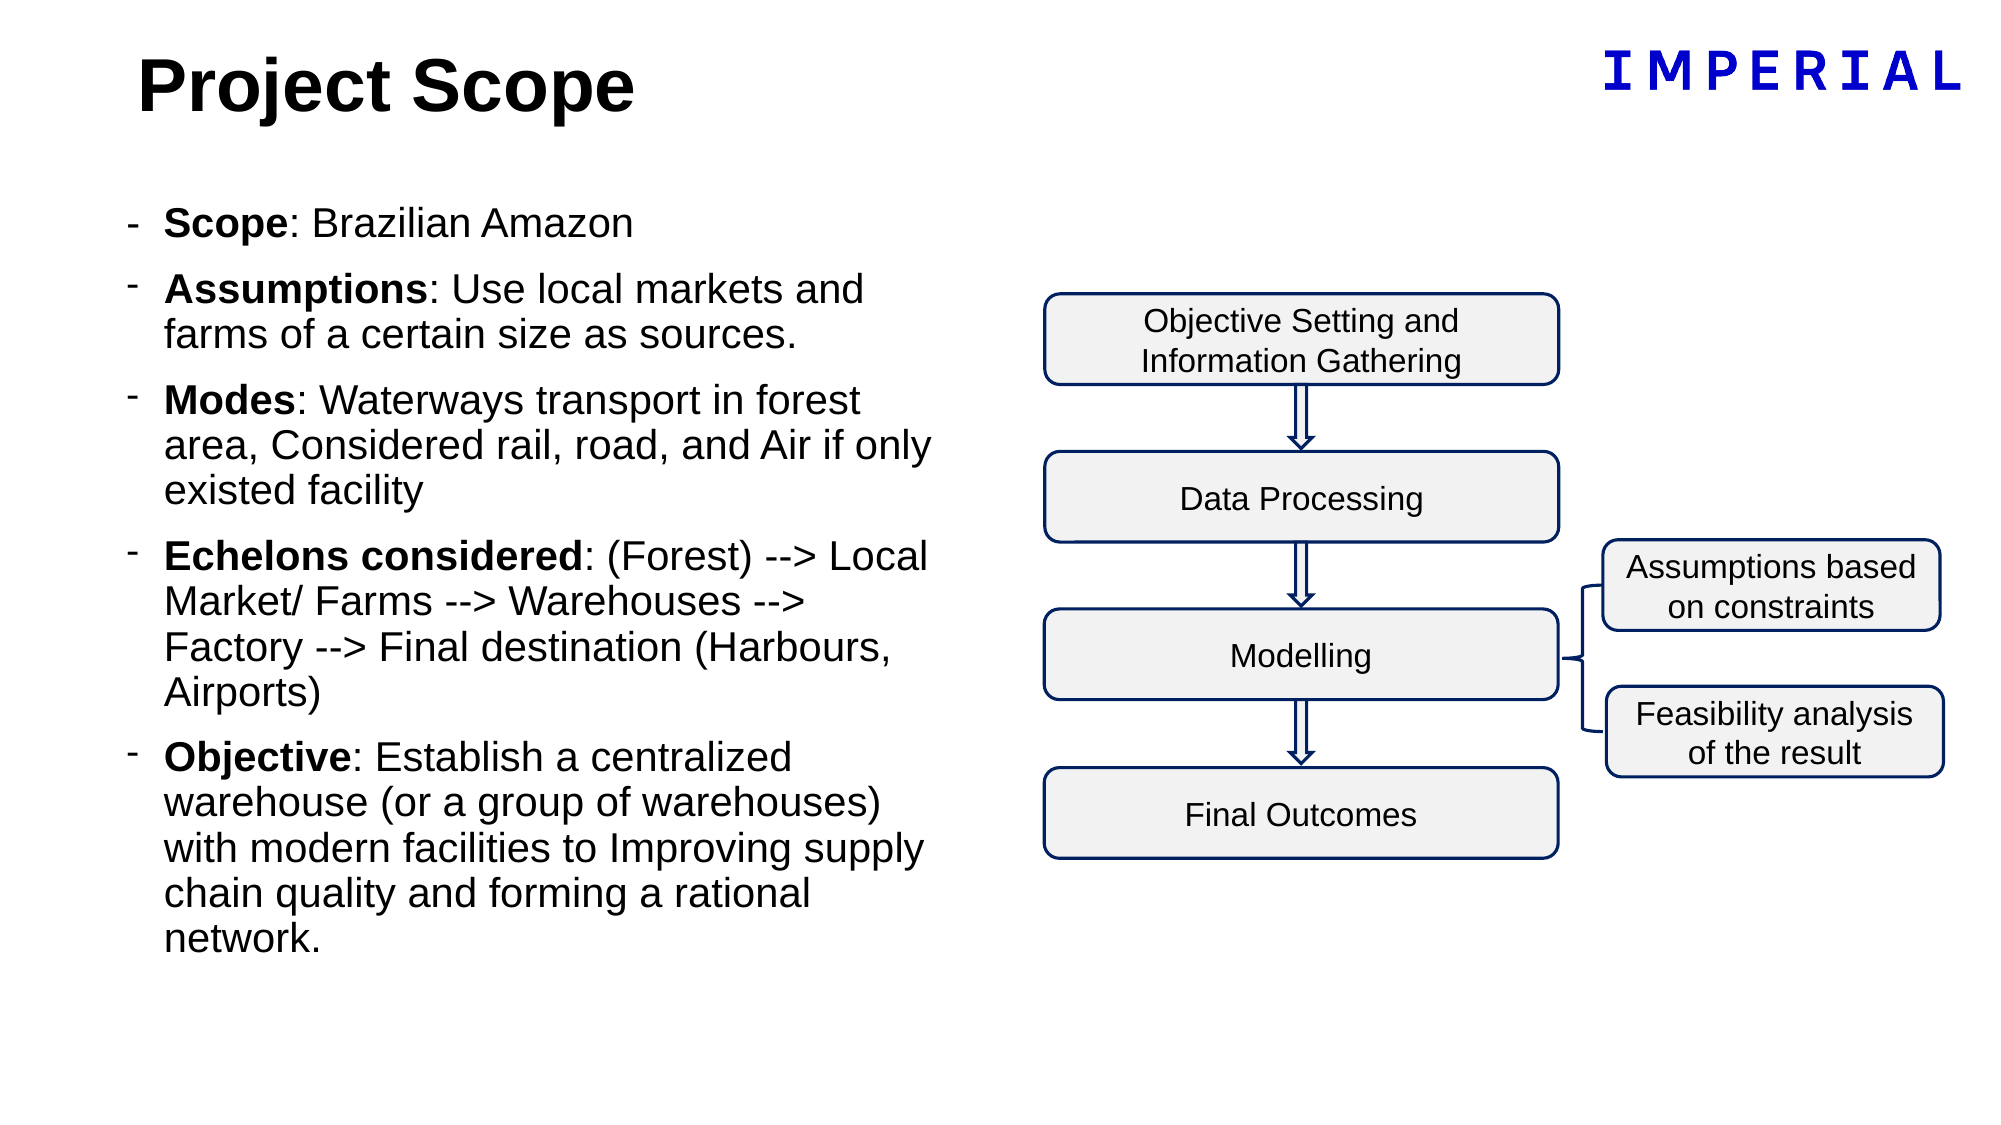

Project Scope
-  Scope: Brazilian Amazon
Assumptions: Use local markets and farms of a certain size as sources.
Modes: Waterways transport in forest area, Considered rail, road, and Air if only existed facility
Echelons considered: (Forest) --> Local Market/ Farms --> Warehouses --> Factory --> Final destination (Harbours, Airports)
Objective: Establish a centralized warehouse (or a group of warehouses) with modern facilities to Improving supply chain quality and forming a rational network.
Objective Setting and Information Gathering

Data Processing
Assumptions based on constraints

Modelling
Feasibility analysis of the result

Final Outcomes